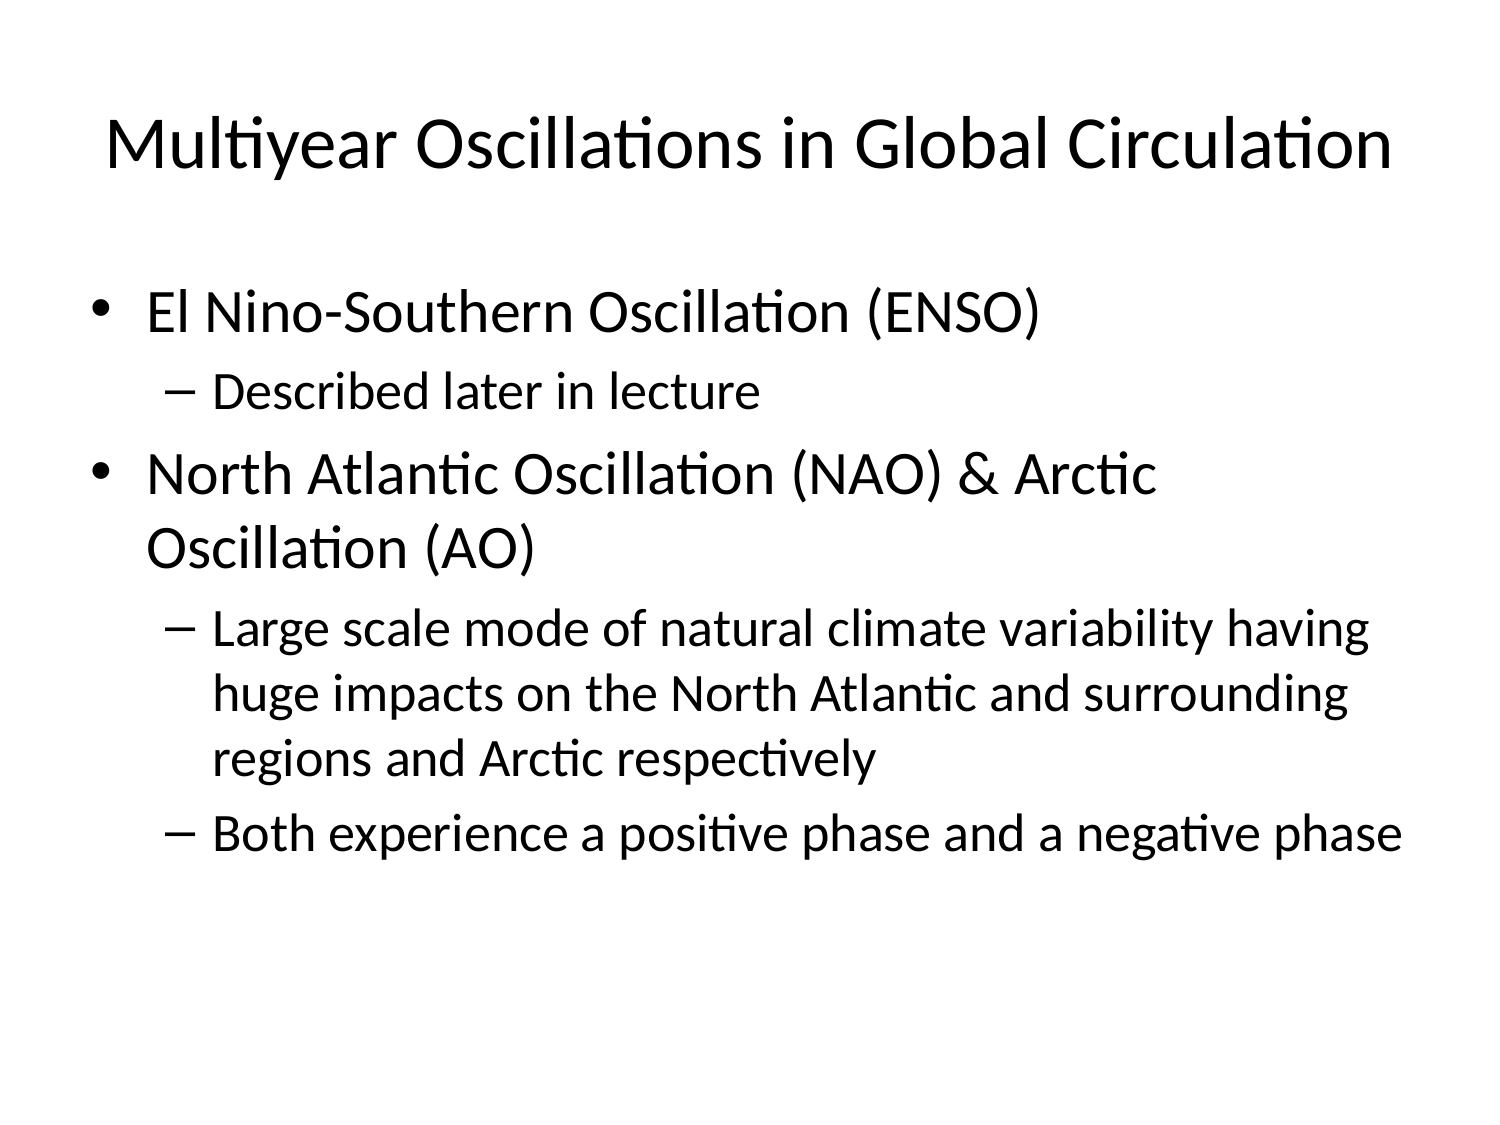

# Multiyear Oscillations in Global Circulation
El Nino-Southern Oscillation (ENSO)
Described later in lecture
North Atlantic Oscillation (NAO) & Arctic Oscillation (AO)
Large scale mode of natural climate variability having huge impacts on the North Atlantic and surrounding regions and Arctic respectively
Both experience a positive phase and a negative phase